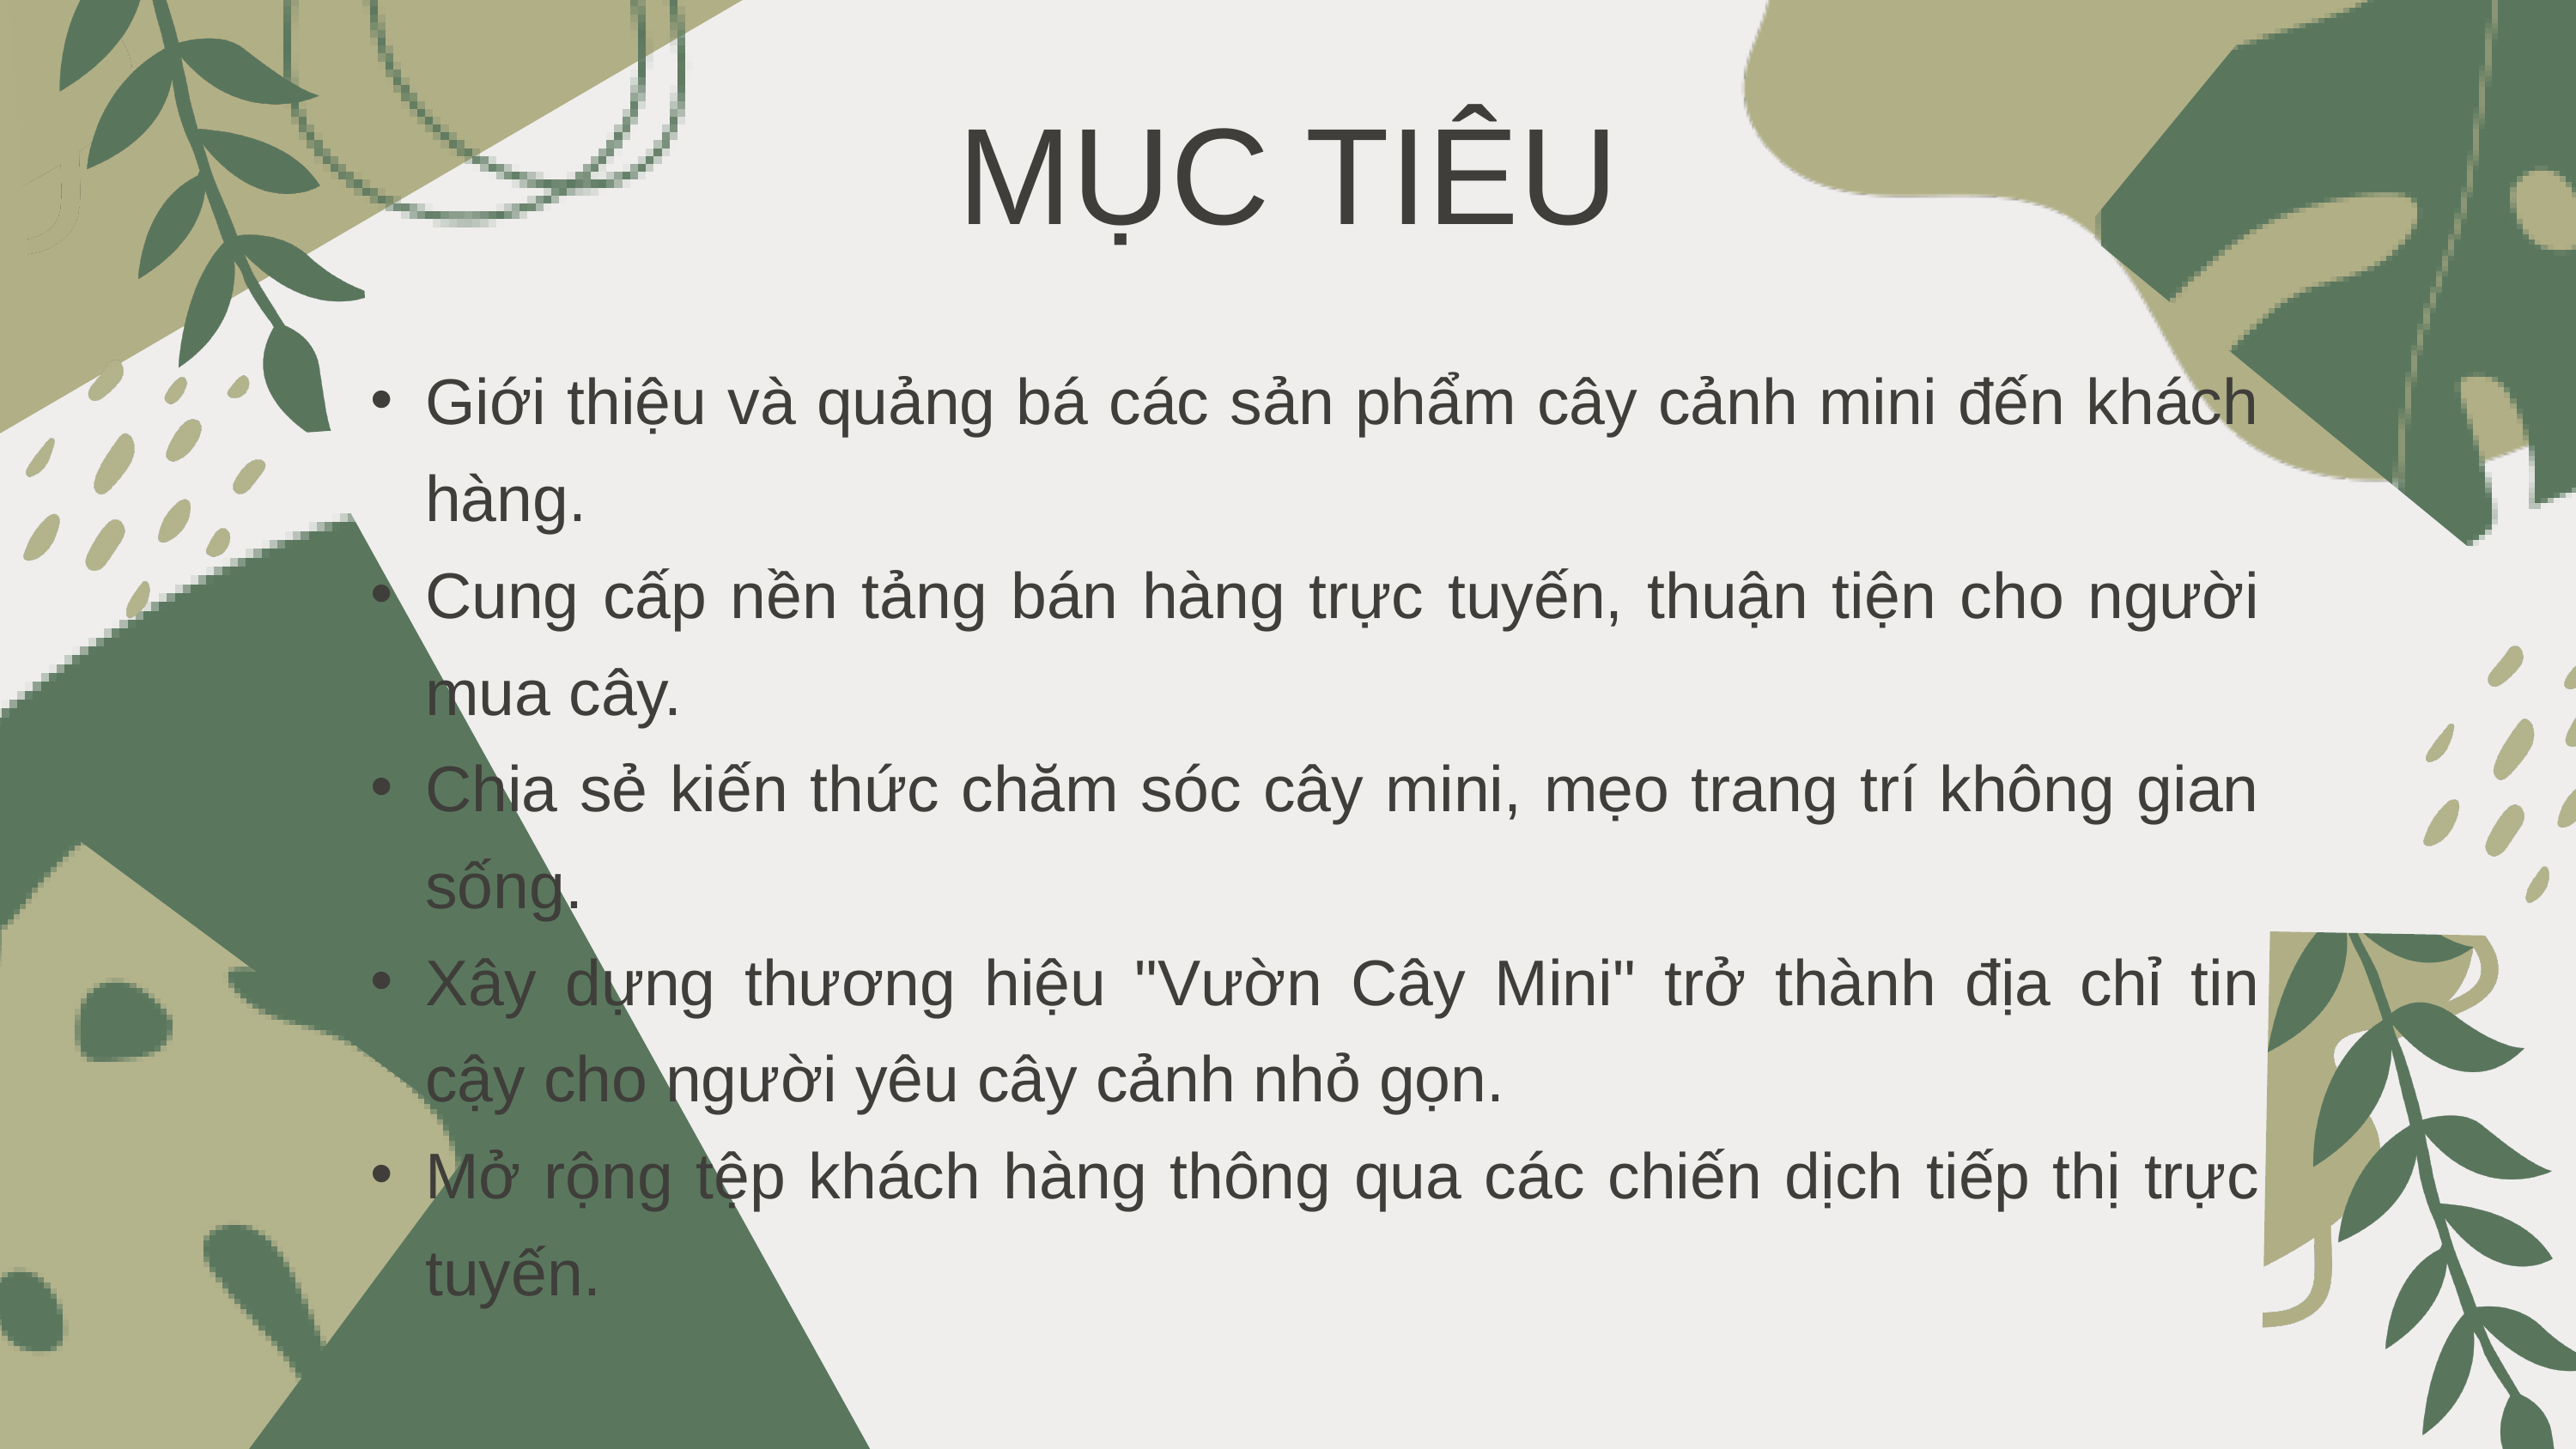

MỤC TIÊU
Giới thiệu và quảng bá các sản phẩm cây cảnh mini đến khách hàng.
Cung cấp nền tảng bán hàng trực tuyến, thuận tiện cho người mua cây.
Chia sẻ kiến thức chăm sóc cây mini, mẹo trang trí không gian sống.
Xây dựng thương hiệu "Vườn Cây Mini" trở thành địa chỉ tin cậy cho người yêu cây cảnh nhỏ gọn.
Mở rộng tệp khách hàng thông qua các chiến dịch tiếp thị trực tuyến.